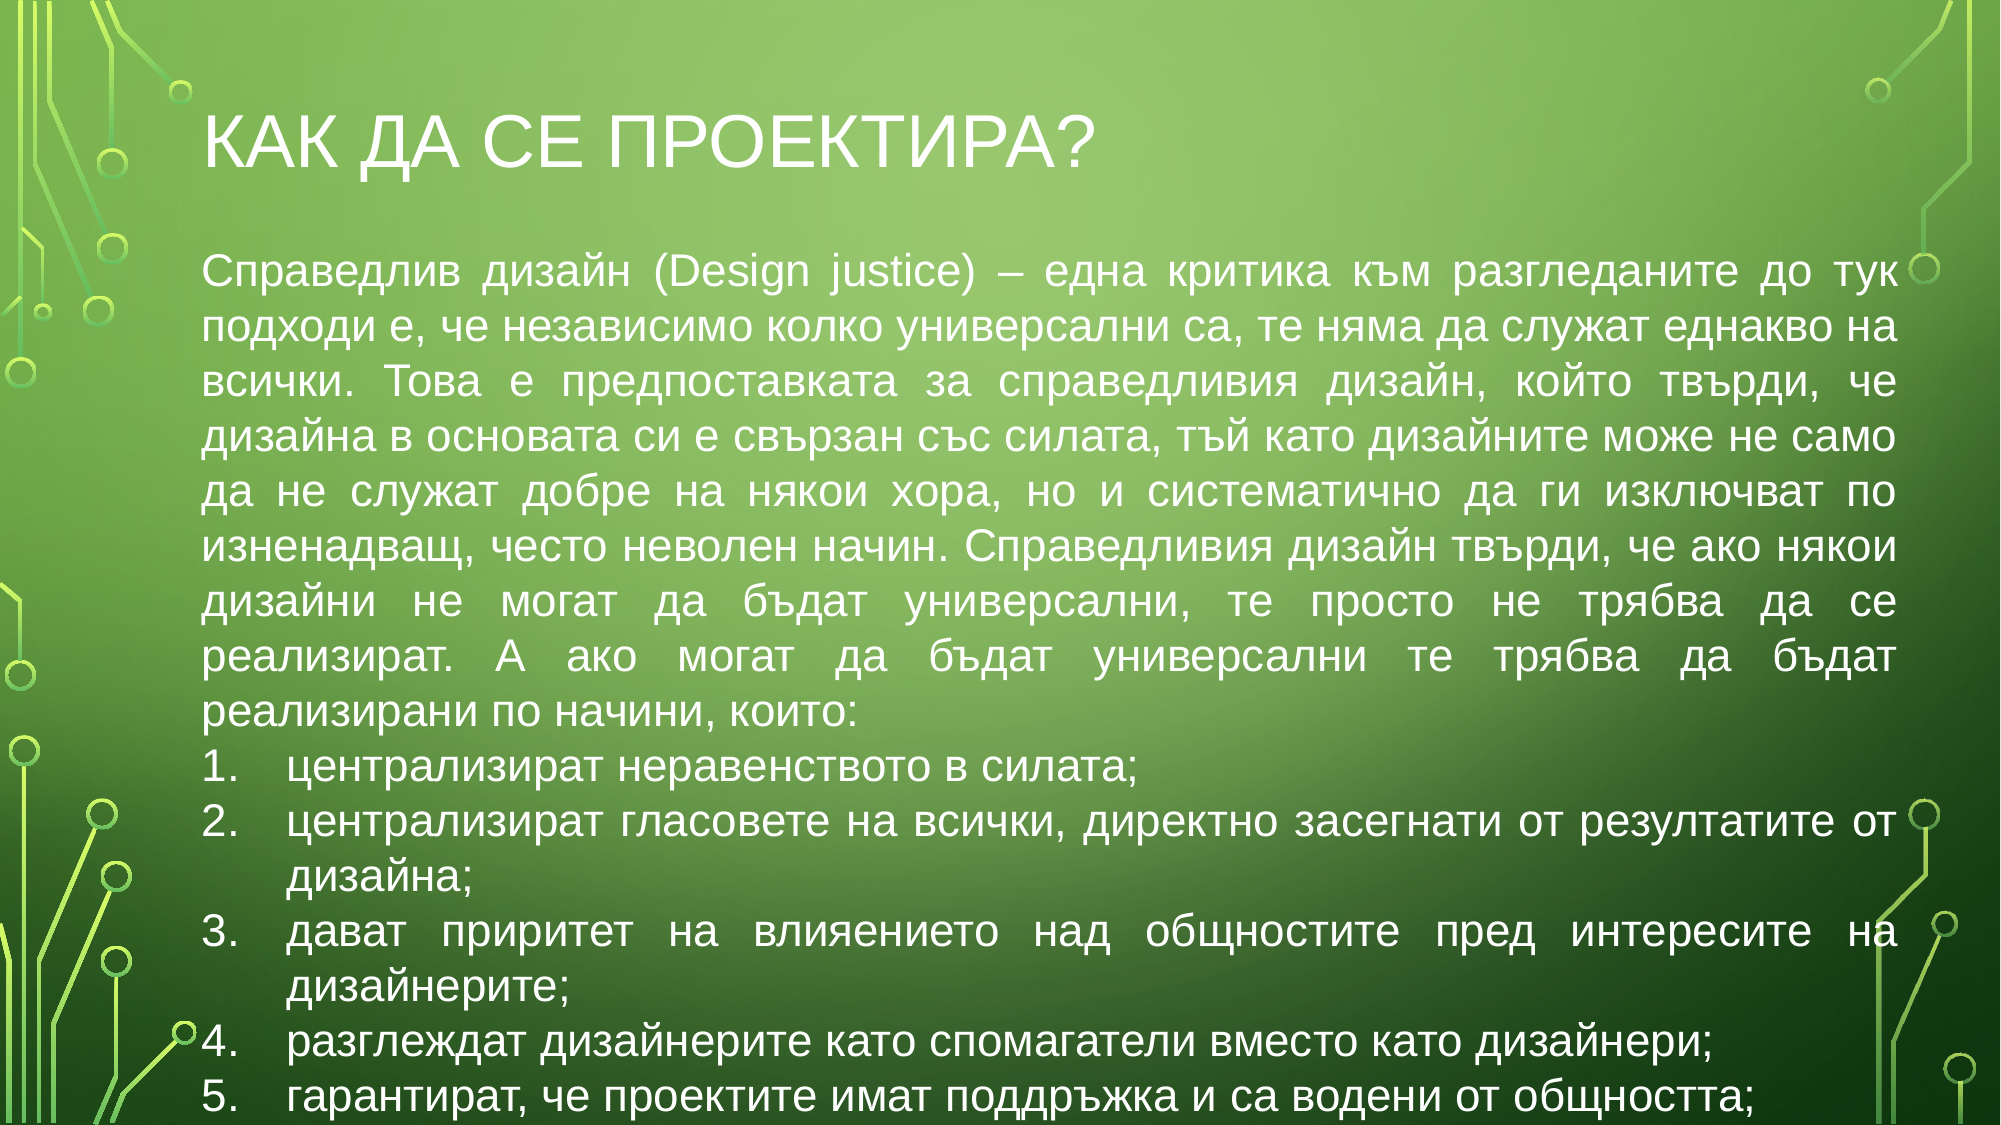

# Как да се проектира?
Справедлив дизайн (Design justice) – една критика към разгледаните до тук подходи е, че независимо колко универсални са, те няма да служат еднакво на всички. Това е предпоставката за справедливия дизайн, който твърди, че дизайна в основата си е свързан със силата, тъй като дизайните може не само да не служат добре на някои хора, но и систематично да ги изключват по изненадващ, често неволен начин. Справедливия дизайн твърди, че ако някои дизайни не могат да бъдат универсални, те просто не трябва да се реализират. А ако могат да бъдат универсални те трябва да бъдат реализирани по начини, които:
централизират неравенството в силата;
централизират гласовете на всички, директно засегнати от резултатите от дизайна;
дават приритет на влияението над общностите пред интересите на дизайнерите;
разглеждат дизайнерите като спомагатели вместо като дизайнери;
гарантират, че проектите имат поддръжка и са водени от общността;
изградени на базата и използват решения, които общностите вече са открили.